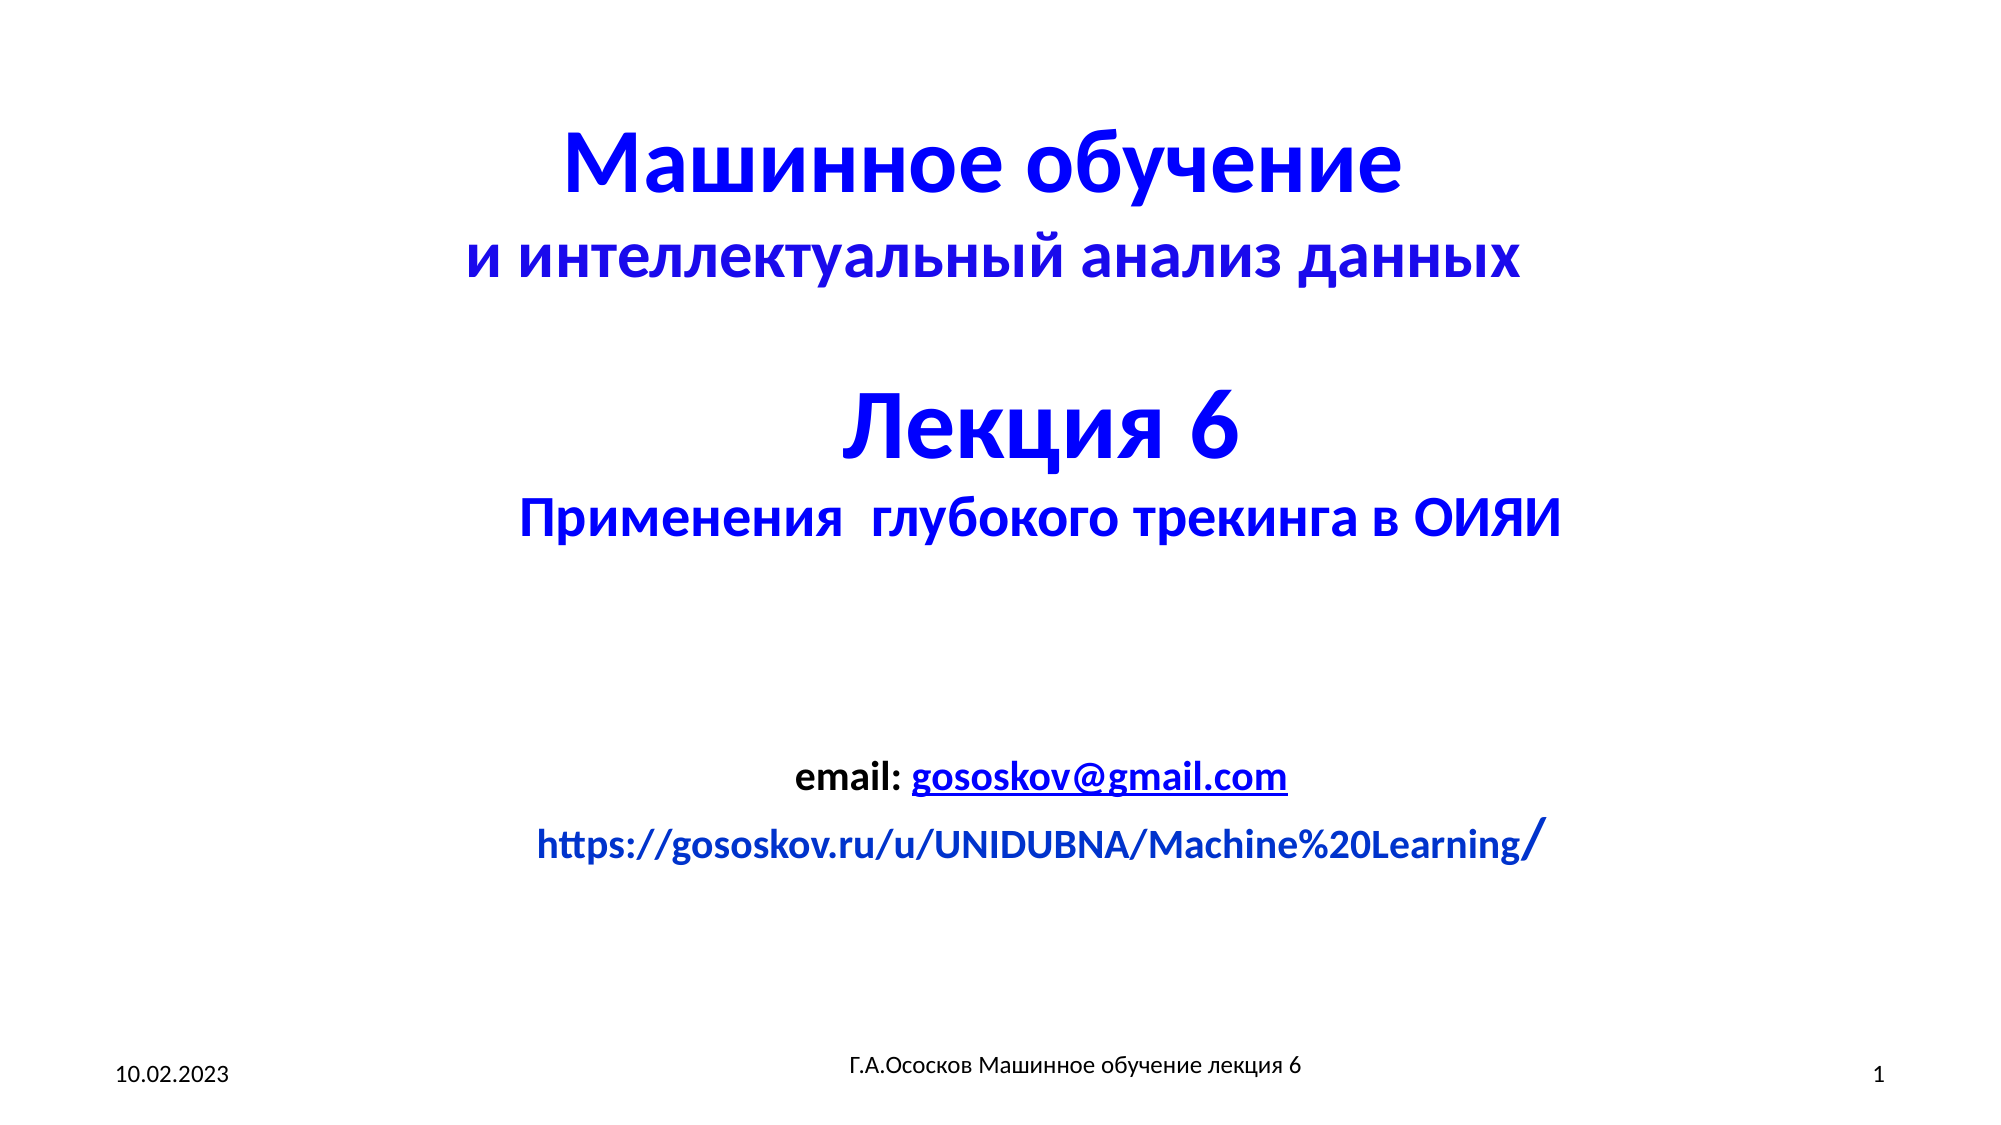

Машинное обучение
и интеллектуальный анализ данных

Лекция 6
Применения  глубокого трекинга в ОИЯИ

email: gososkov@gmail.com

https://gososkov.ru/u/UNIDUBNA/Machine%20Learning/

Г.А.Ососков Машинное обучение лекция 6
10.02.2023
1